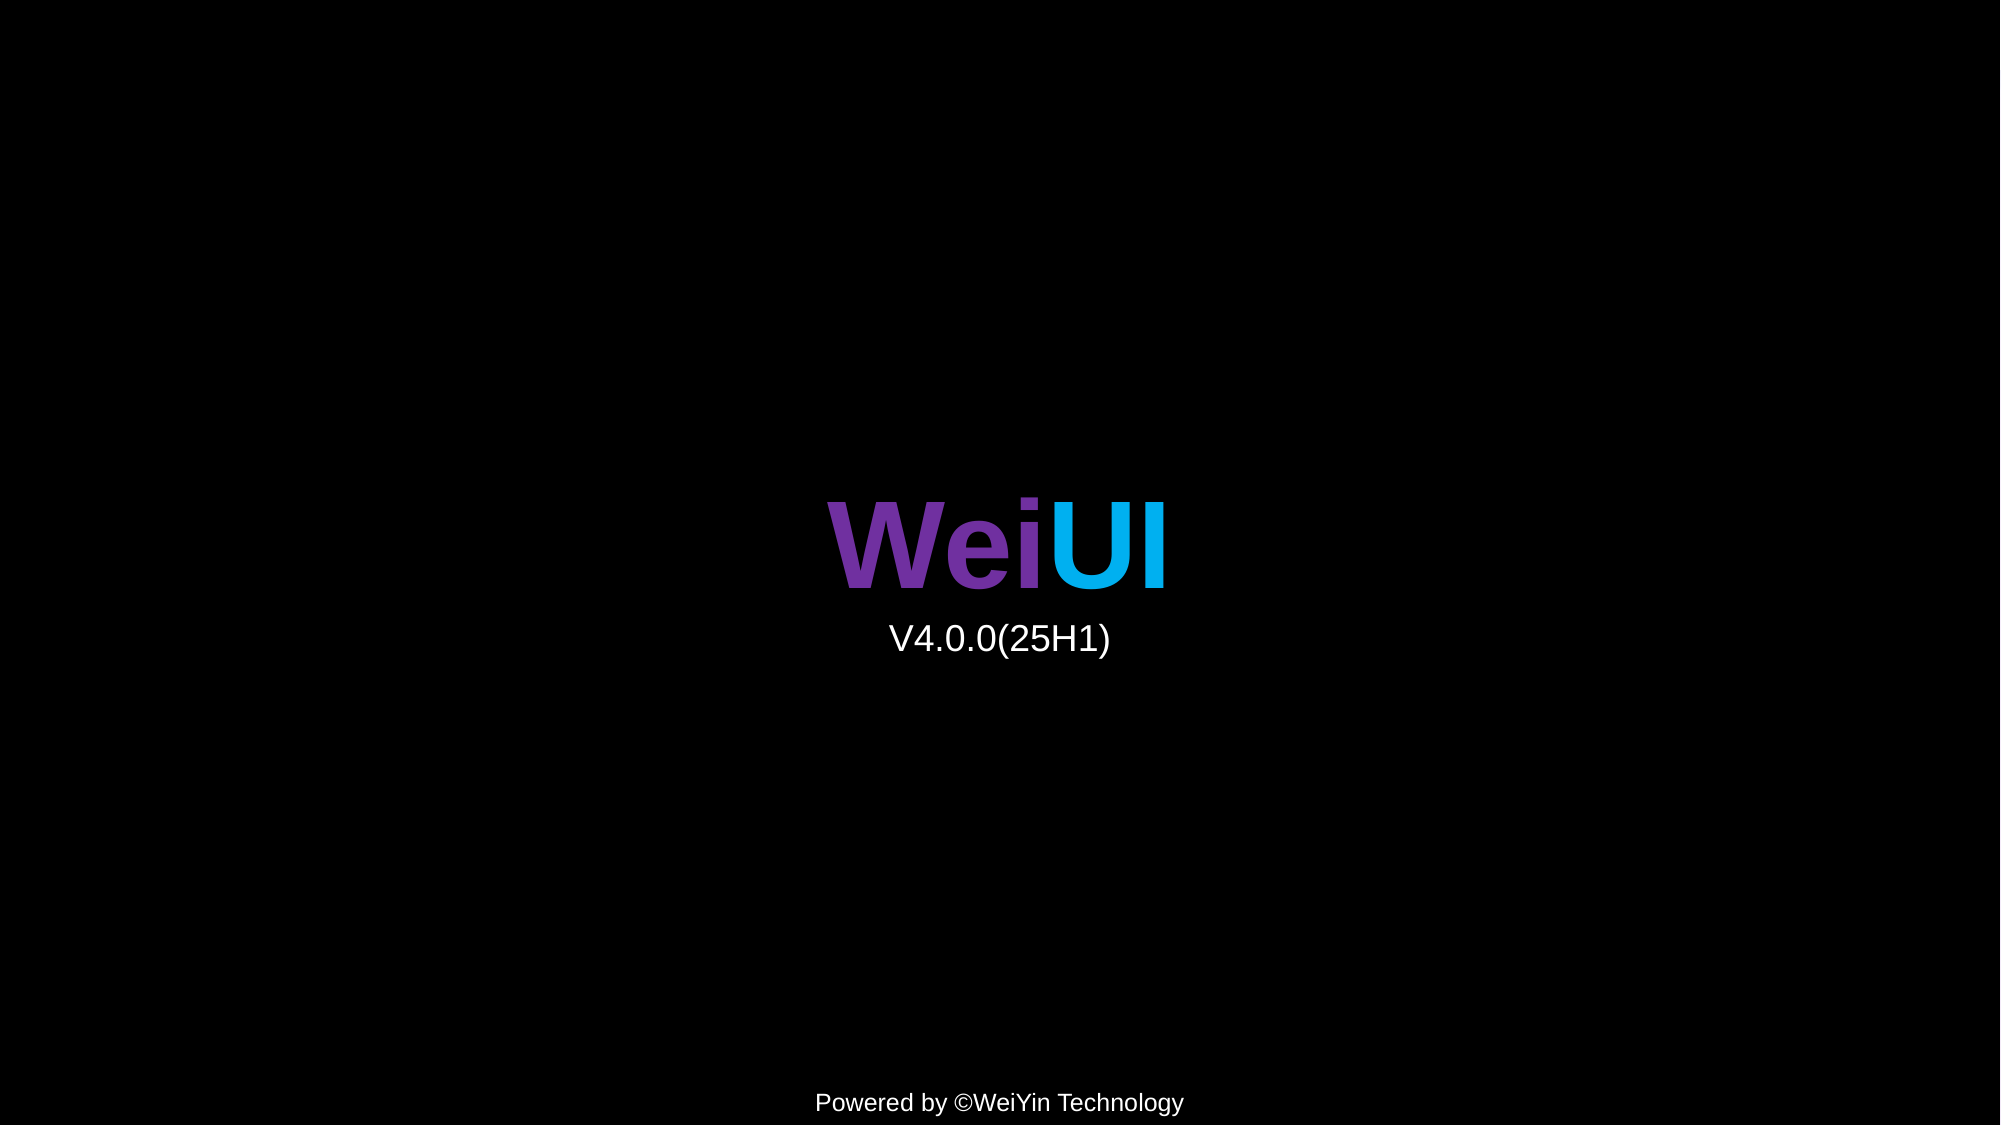

WeiUI
V4.0.0(25H1)
Powered by ©WeiYin Technology
03:27